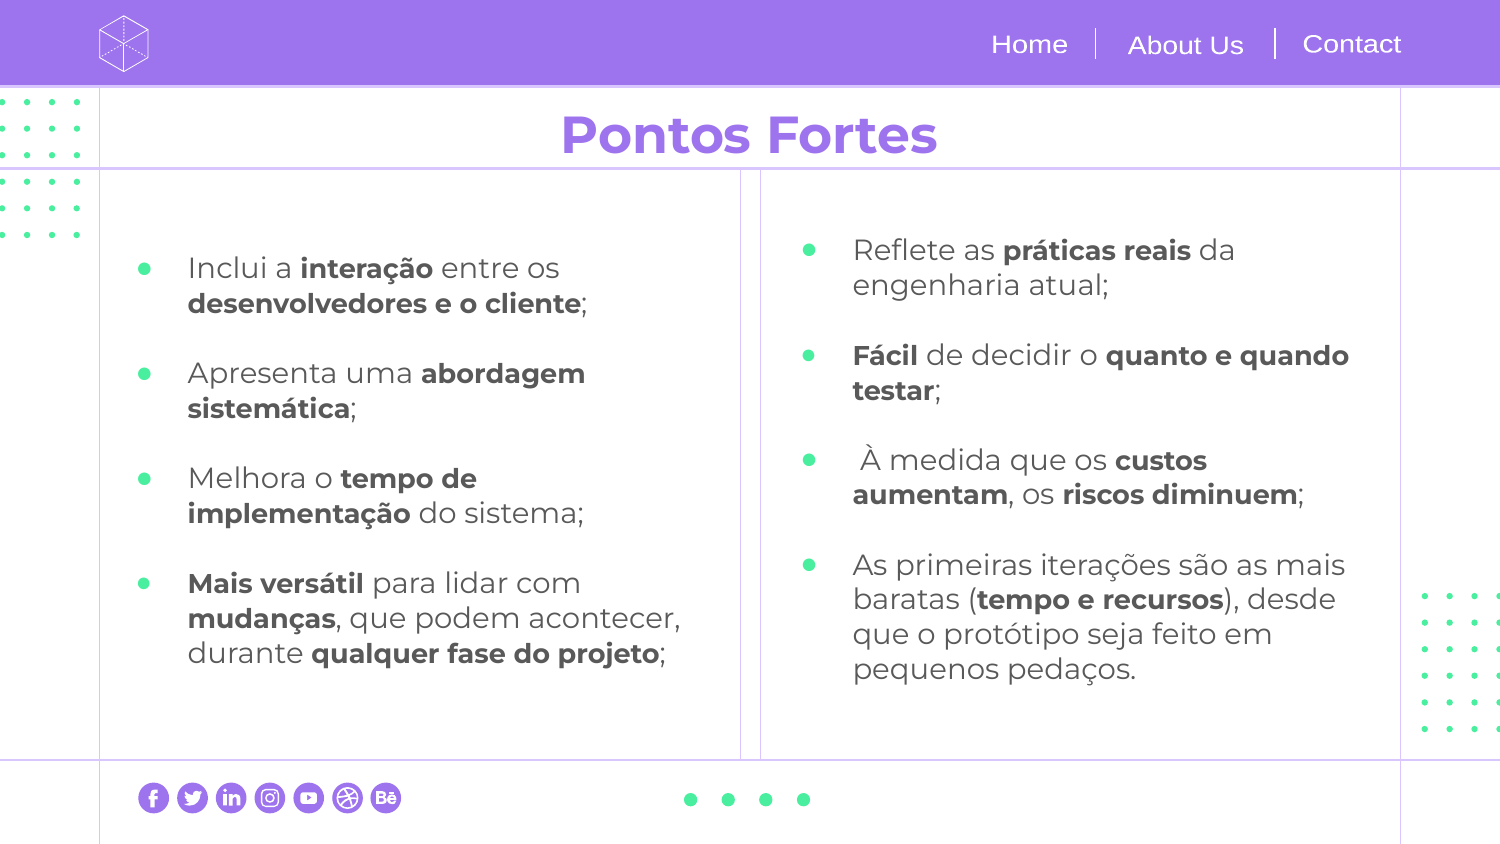

Contact
Home
About Us
# Pontos Fortes
Reflete as práticas reais da engenharia atual;

Fácil de decidir o quanto e quando testar;

 À medida que os custos aumentam, os riscos diminuem;

As primeiras iterações são as mais baratas (tempo e recursos), desde que o protótipo seja feito em pequenos pedaços.

Inclui a interação entre os desenvolvedores e o cliente;

Apresenta uma abordagem sistemática;

Melhora o tempo de implementação do sistema;

Mais versátil para lidar com mudanças, que podem acontecer, durante qualquer fase do projeto;